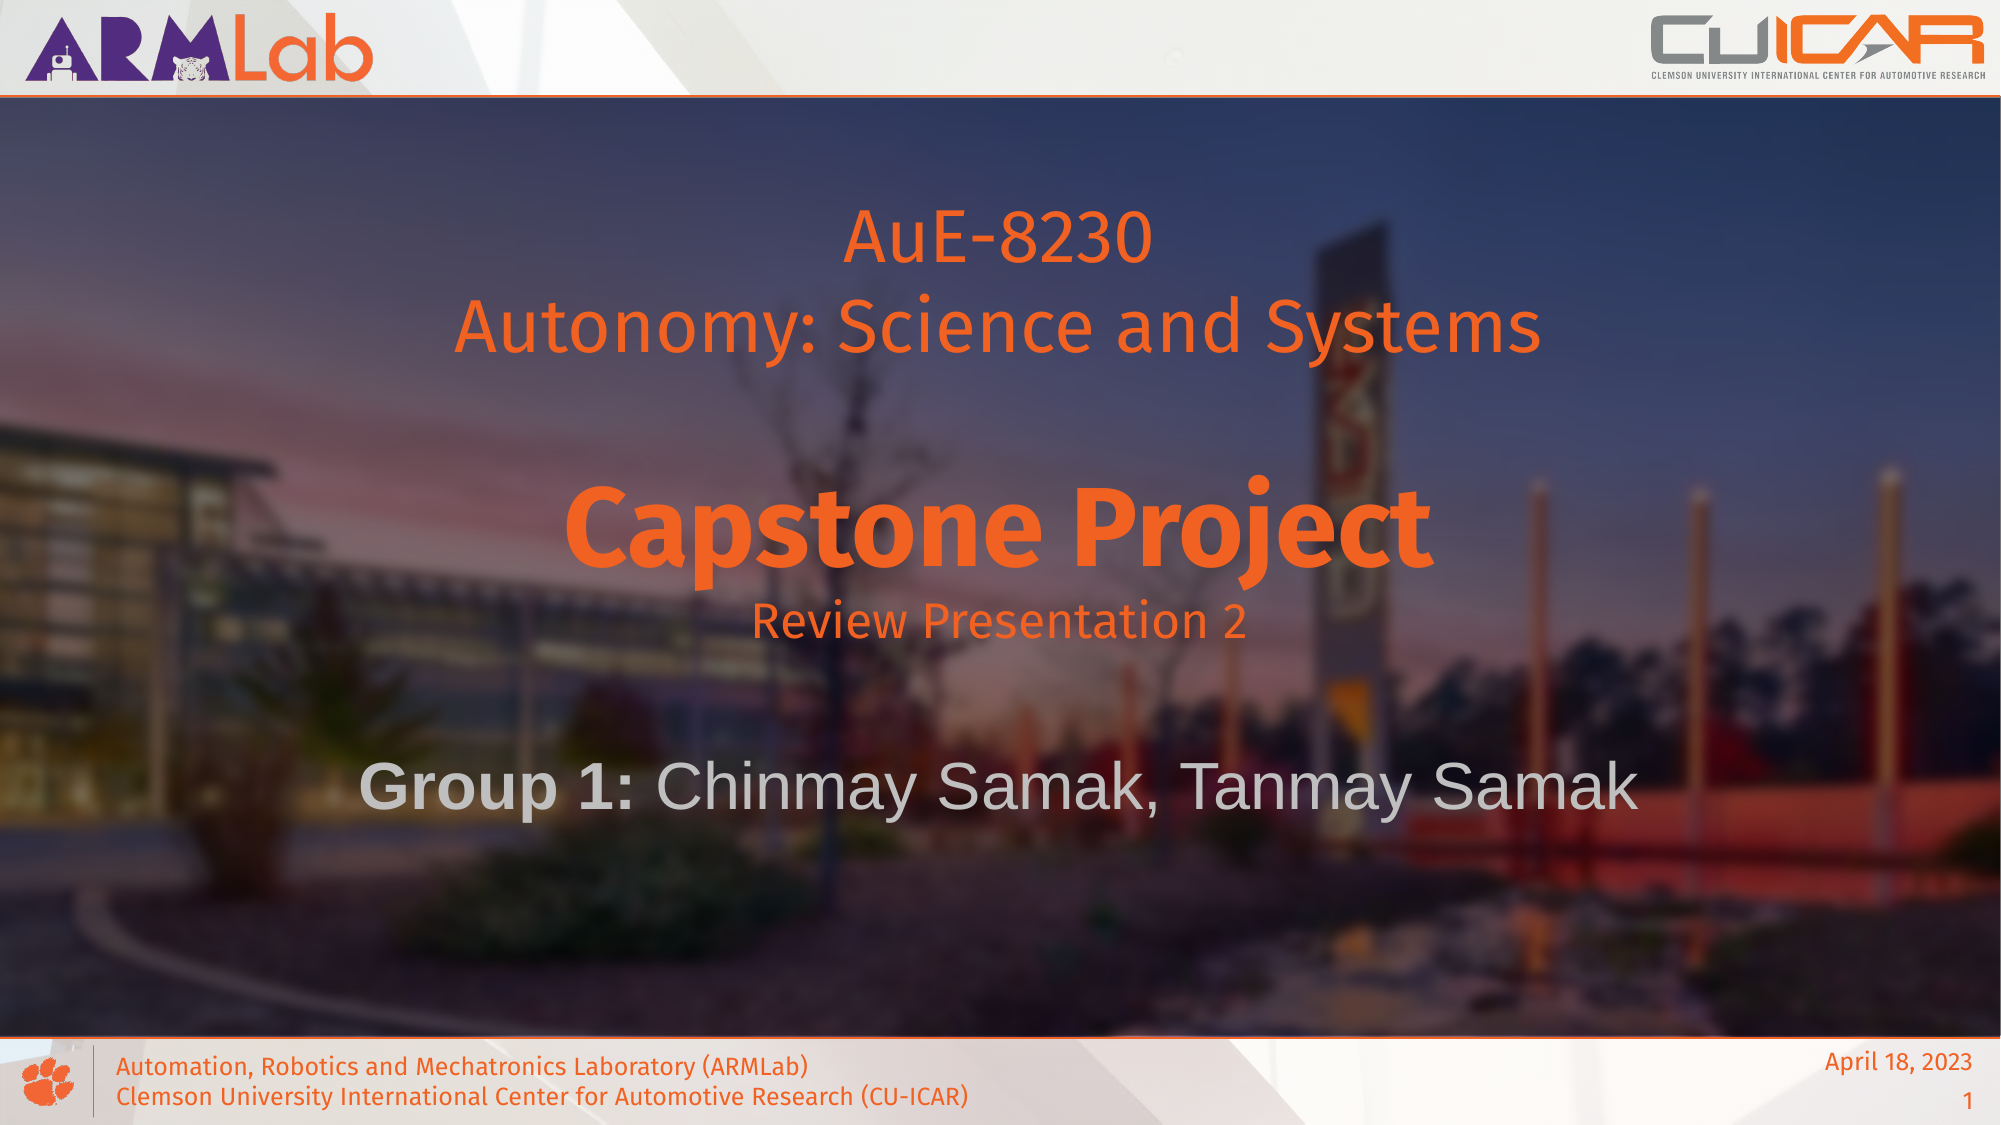

# AuE-8230 Autonomy: Science and Systems
Capstone Project
Review Presentation 2
Group 1: Chinmay Samak, Tanmay Samak
April 18, 2023
1